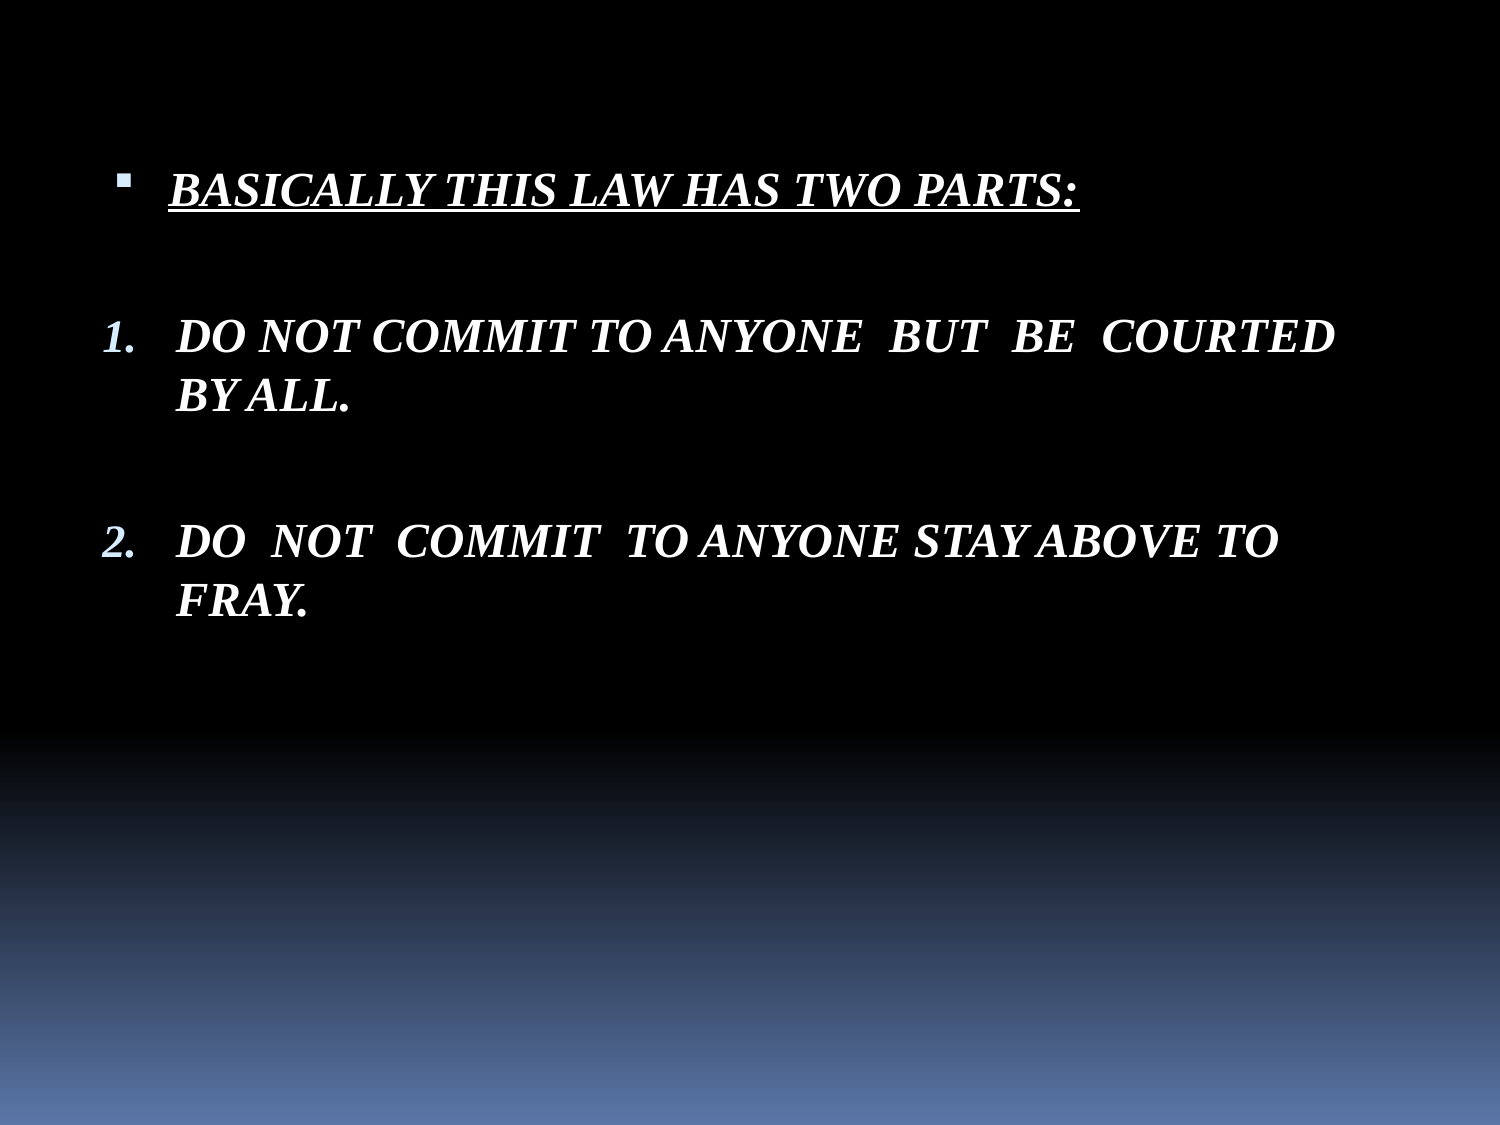

BASICALLY THIS LAW HAS TWO PARTS:

DO NOT COMMIT TO ANYONE  BUT  BE  COURTED BY ALL.

DO  NOT  COMMIT  TO ANYONE STAY ABOVE TO FRAY.